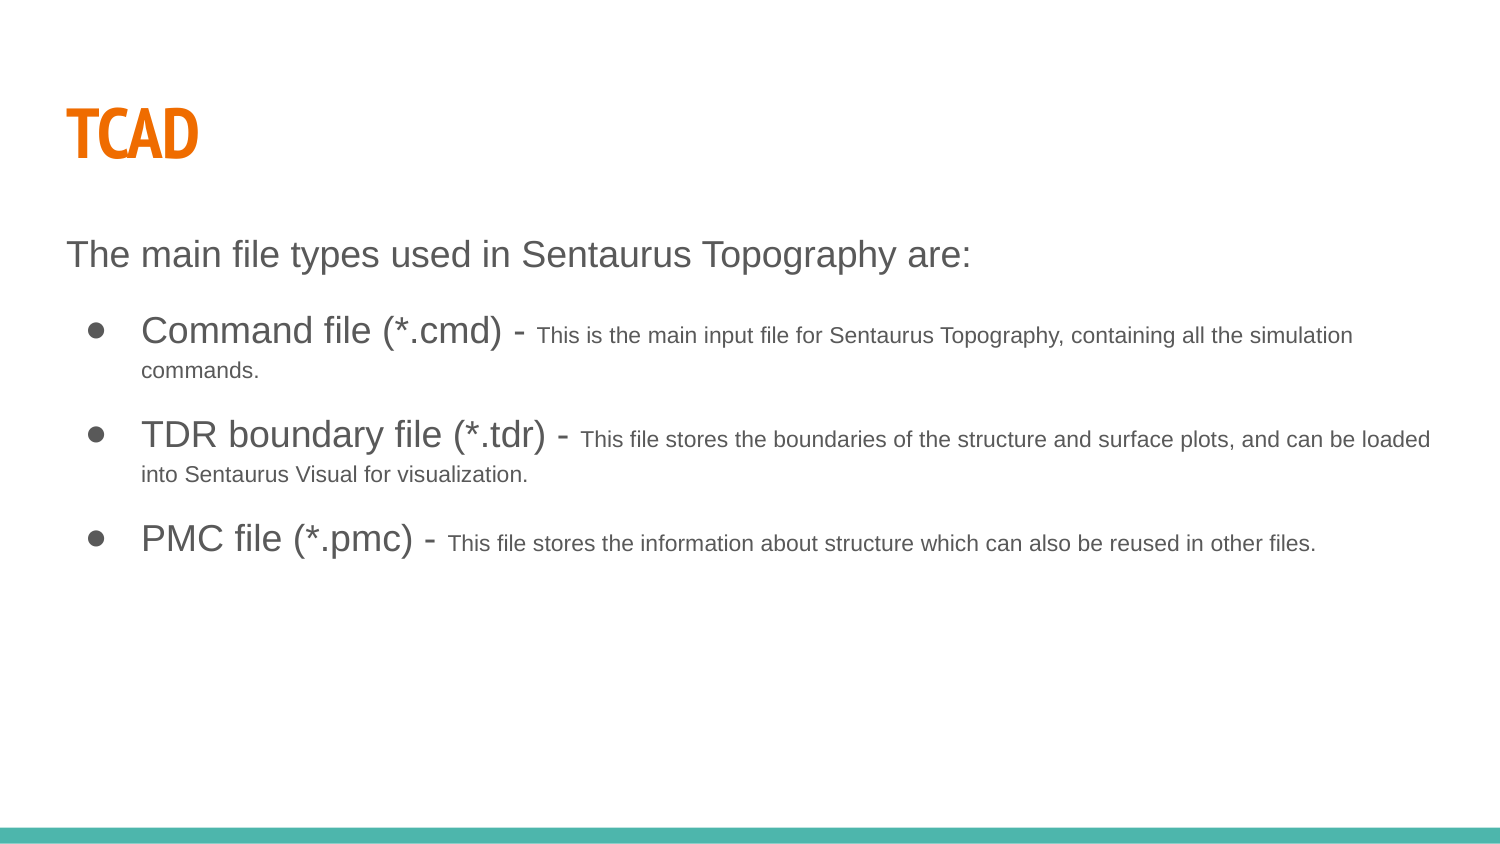

# TCAD
The main file types used in Sentaurus Topography are:
Command file (*.cmd) - This is the main input file for Sentaurus Topography, containing all the simulation commands.
TDR boundary file (*.tdr) - This file stores the boundaries of the structure and surface plots, and can be loaded into Sentaurus Visual for visualization.
PMC file (*.pmc) - This file stores the information about structure which can also be reused in other files.